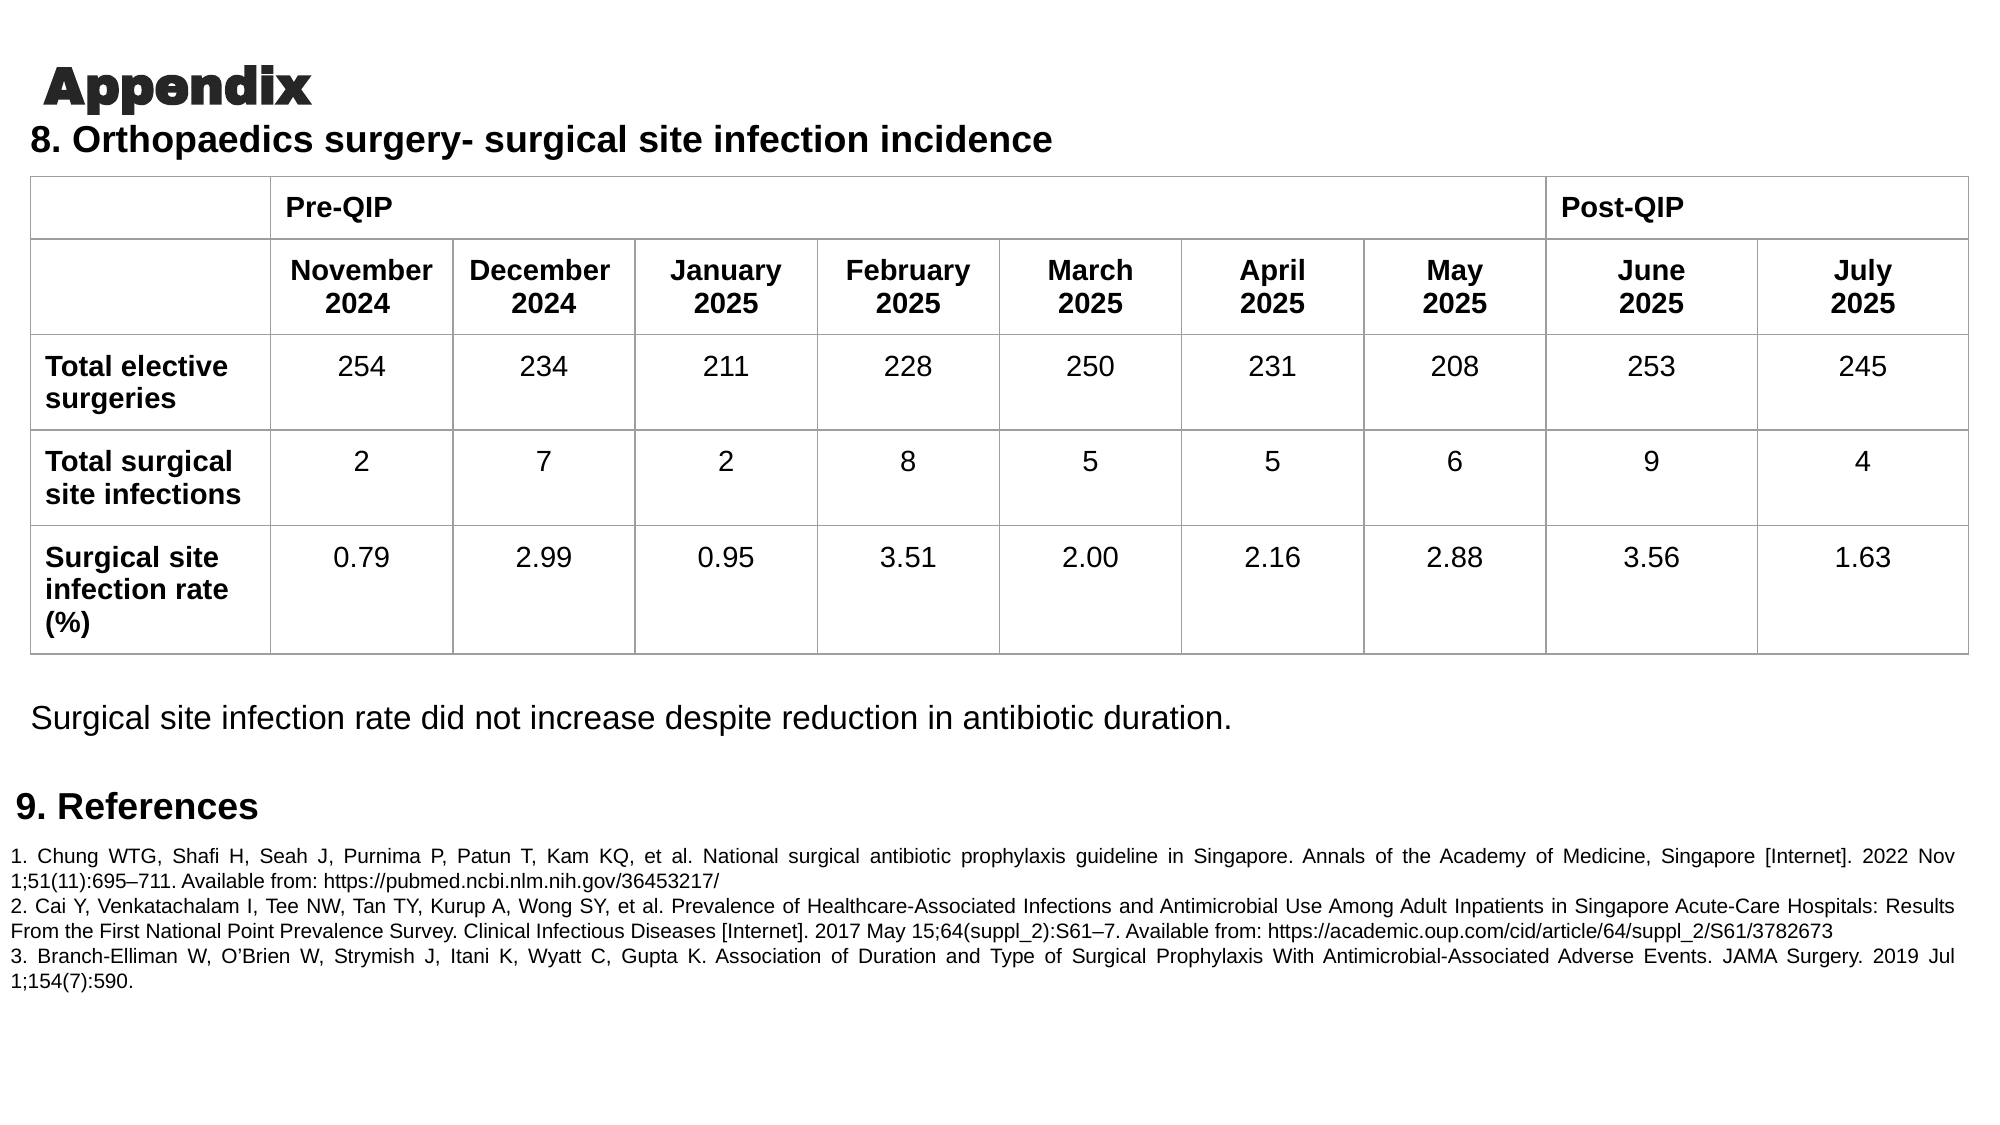

Appendix
# 8. Orthopaedics surgery- surgical site infection incidence
|  | Pre-QIP |  |  |  |  |  |  | Post-QIP |  |
| --- | --- | --- | --- | --- | --- | --- | --- | --- | --- |
|  | November 2024 | December 2024 | January 2025 | February 2025 | March 2025 | April 2025 | May 2025 | June 2025 | July 2025 |
| Total elective surgeries | 254 | 234 | 211 | 228 | 250 | 231 | 208 | 253 | 245 |
| Total surgical site infections | 2 | 7 | 2 | 8 | 5 | 5 | 6 | 9 | 4 |
| Surgical site infection rate (%) | 0.79 | 2.99 | 0.95 | 3.51 | 2.00 | 2.16 | 2.88 | 3.56 | 1.63 |
Surgical site infection rate did not increase despite reduction in antibiotic duration.
9. References
1. Chung WTG, Shafi H, Seah J, Purnima P, Patun T, Kam KQ, et al. National surgical antibiotic prophylaxis guideline in Singapore. Annals of the Academy of Medicine, Singapore [Internet]. 2022 Nov 1;51(11):695–711. Available from: https://pubmed.ncbi.nlm.nih.gov/36453217/
2. Cai Y, Venkatachalam I, Tee NW, Tan TY, Kurup A, Wong SY, et al. Prevalence of Healthcare-Associated Infections and Antimicrobial Use Among Adult Inpatients in Singapore Acute-Care Hospitals: Results From the First National Point Prevalence Survey. Clinical Infectious Diseases [Internet]. 2017 May 15;64(suppl_2):S61–7. Available from: https://academic.oup.com/cid/article/64/suppl_2/S61/3782673
3. Branch-Elliman W, O’Brien W, Strymish J, Itani K, Wyatt C, Gupta K. Association of Duration and Type of Surgical Prophylaxis With Antimicrobial-Associated Adverse Events. JAMA Surgery. 2019 Jul 1;154(7):590.